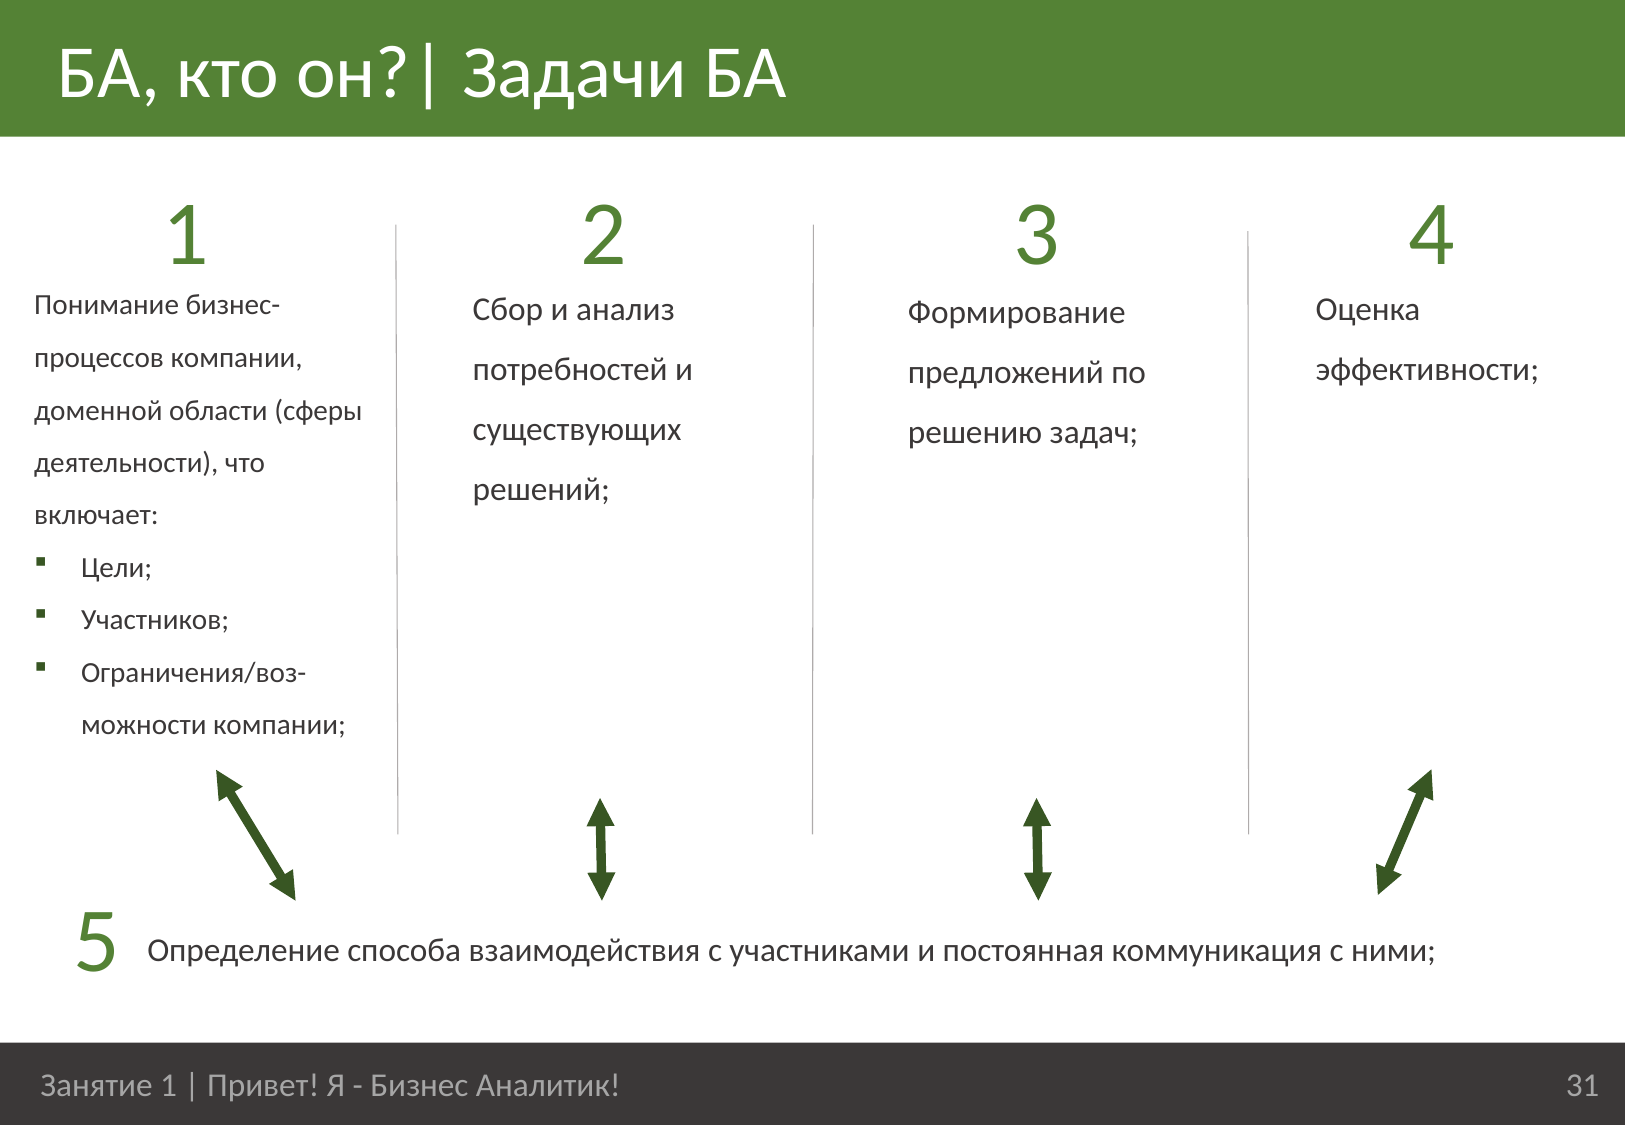

БА, кто он?| Задачи БА
1
2
3
4
Понимание бизнес- процессов компании, доменной области (сферы деятельности), что включает:
Цели;
Участников;
Ограничения/воз-можности компании;
Сбор и анализ потребностей и существующих решений;
Формирование предложений по решению задач;
Оценка эффективности;
5
Определение способа взаимодействия с участниками и постоянная коммуникация с ними;

31
Занятие 1 | Привет! Я - Бизнес Аналитик!